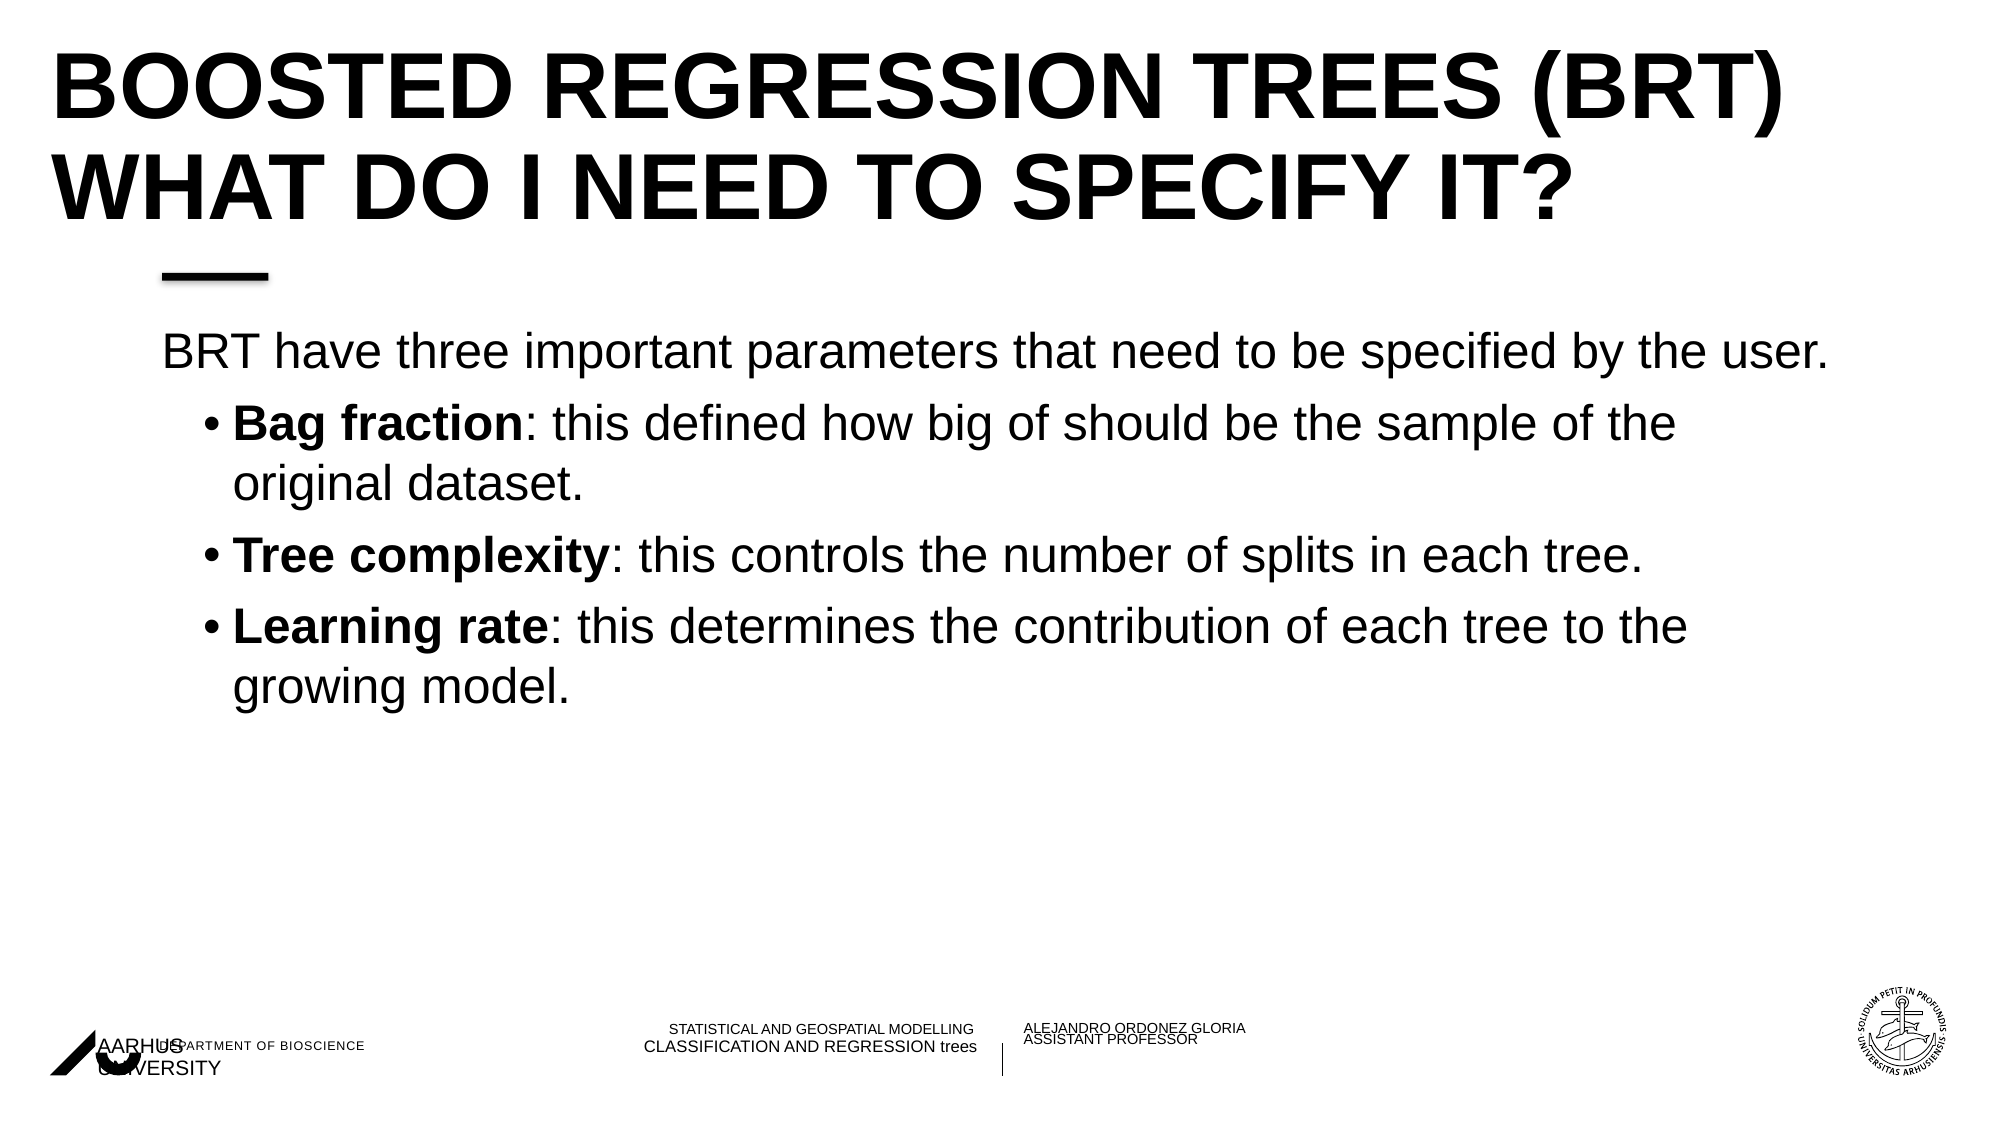

# Boosted regression trees (BRT) What do I Need to specify IT?
BRT have three important parameters that need to be specified by the user.
Bag fraction: this defined how big of should be the sample of the original dataset.
Tree complexity: this controls the number of splits in each tree.
Learning rate: this determines the contribution of each tree to the growing model.
08/11/202227/08/2018